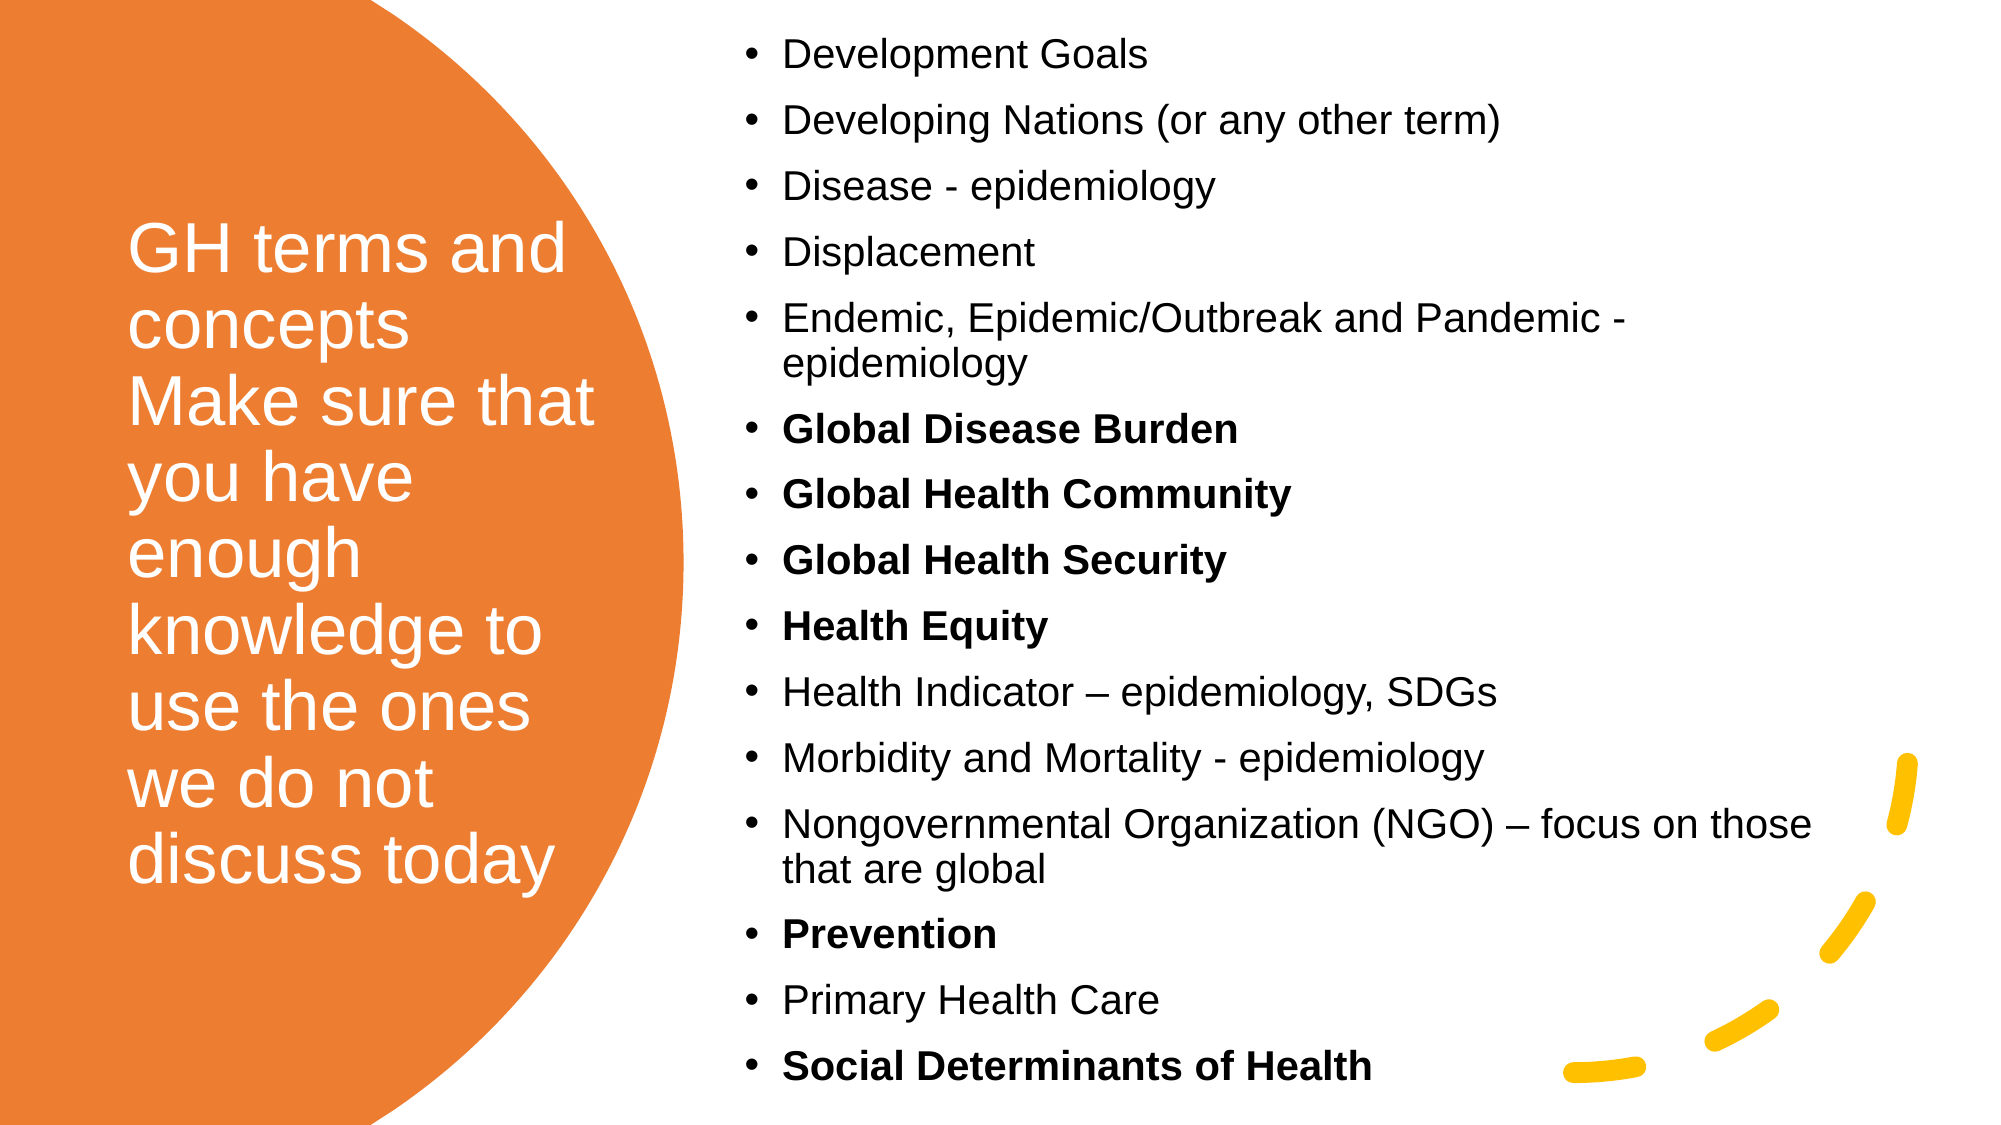

Development Goals
Developing Nations (or any other term)
Disease - epidemiology
Displacement
Endemic, Epidemic/Outbreak and Pandemic - epidemiology
Global Disease Burden
Global Health Community
Global Health Security
Health Equity
Health Indicator – epidemiology, SDGs
Morbidity and Mortality - epidemiology
Nongovernmental Organization (NGO) – focus on those that are global
Prevention
Primary Health Care
Social Determinants of Health
# GH terms and concepts Make sure that you have enough knowledge to use the ones we do not discuss today